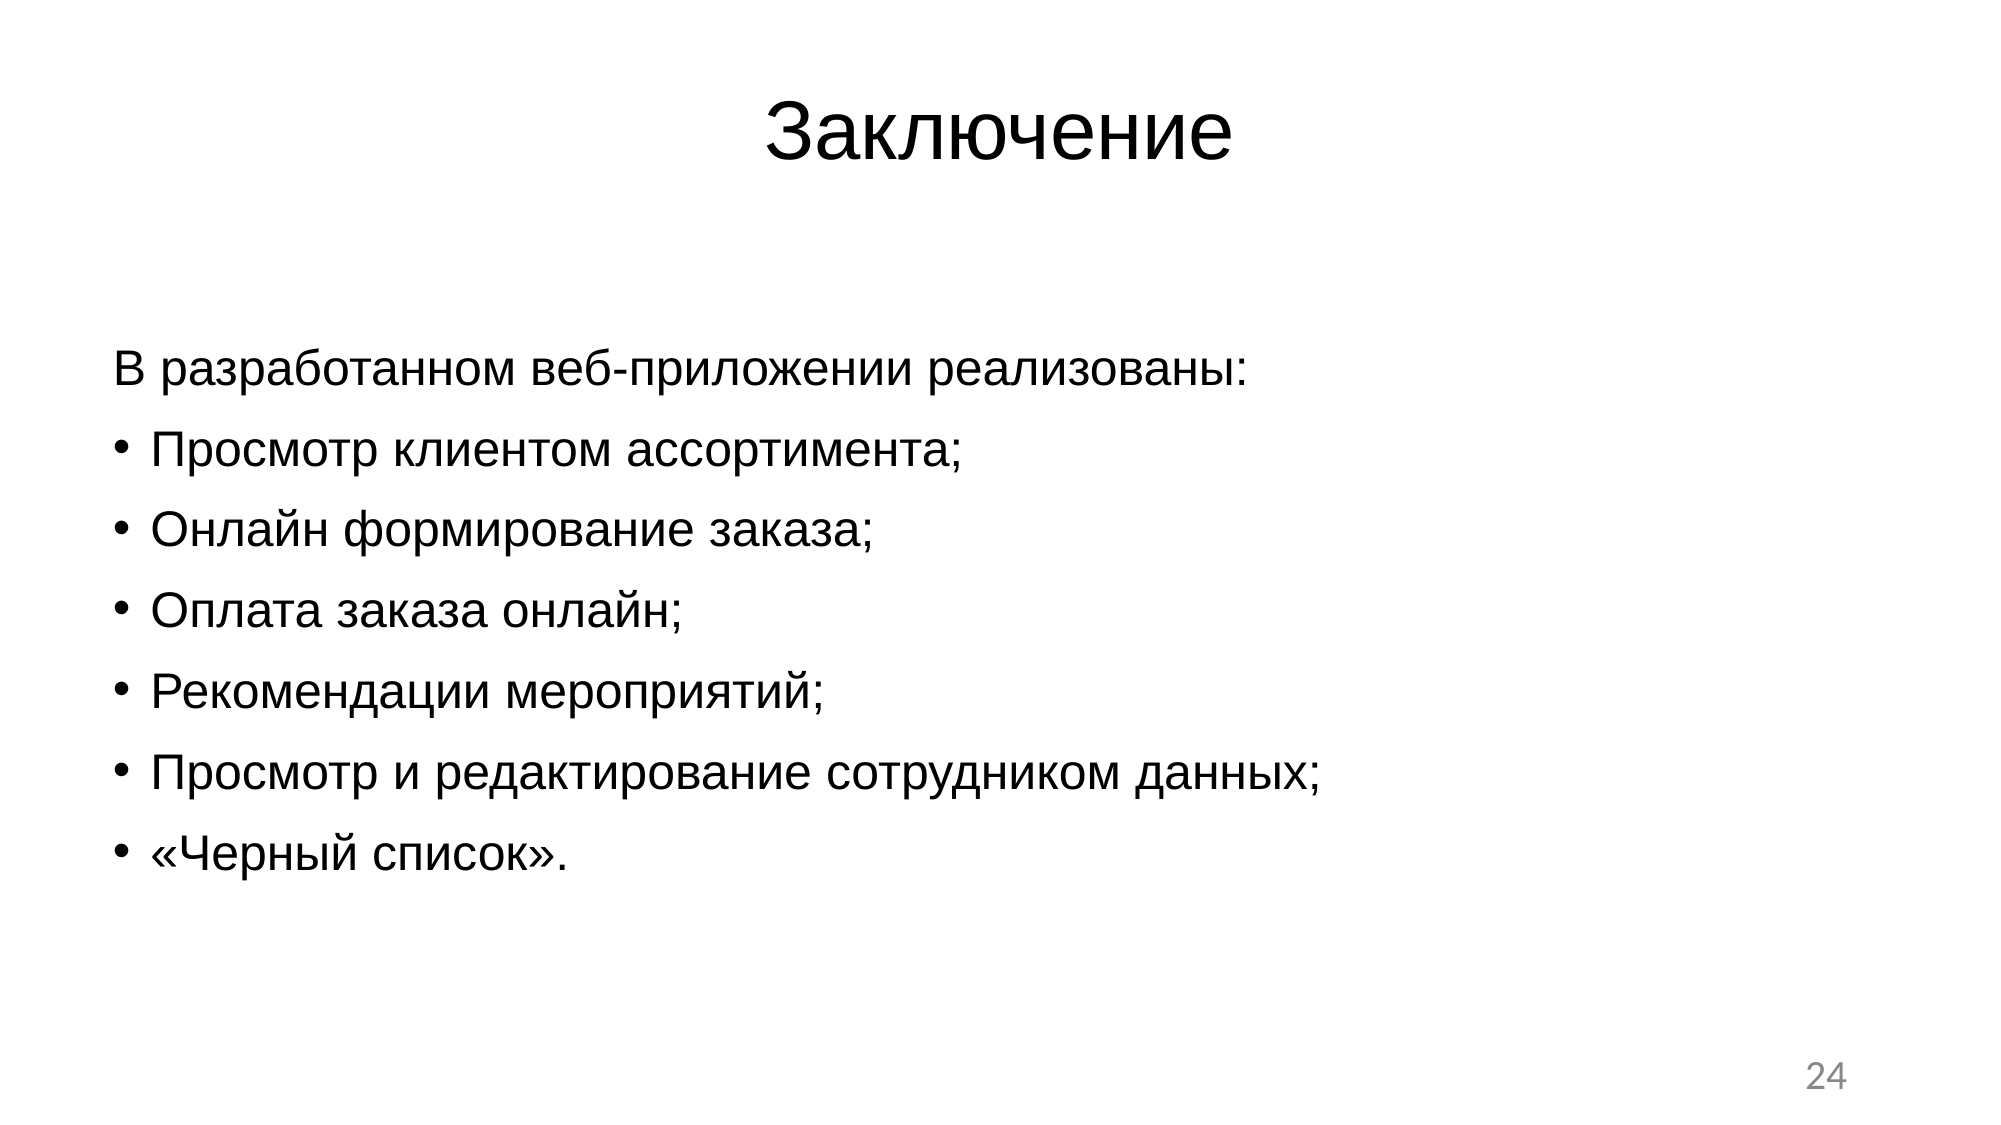

# Заключение
В разработанном веб-приложении реализованы:
Просмотр клиентом ассортимента;
Онлайн формирование заказа;
Оплата заказа онлайн;
Рекомендации мероприятий;
Просмотр и редактирование сотрудником данных;
«Черный список».
24